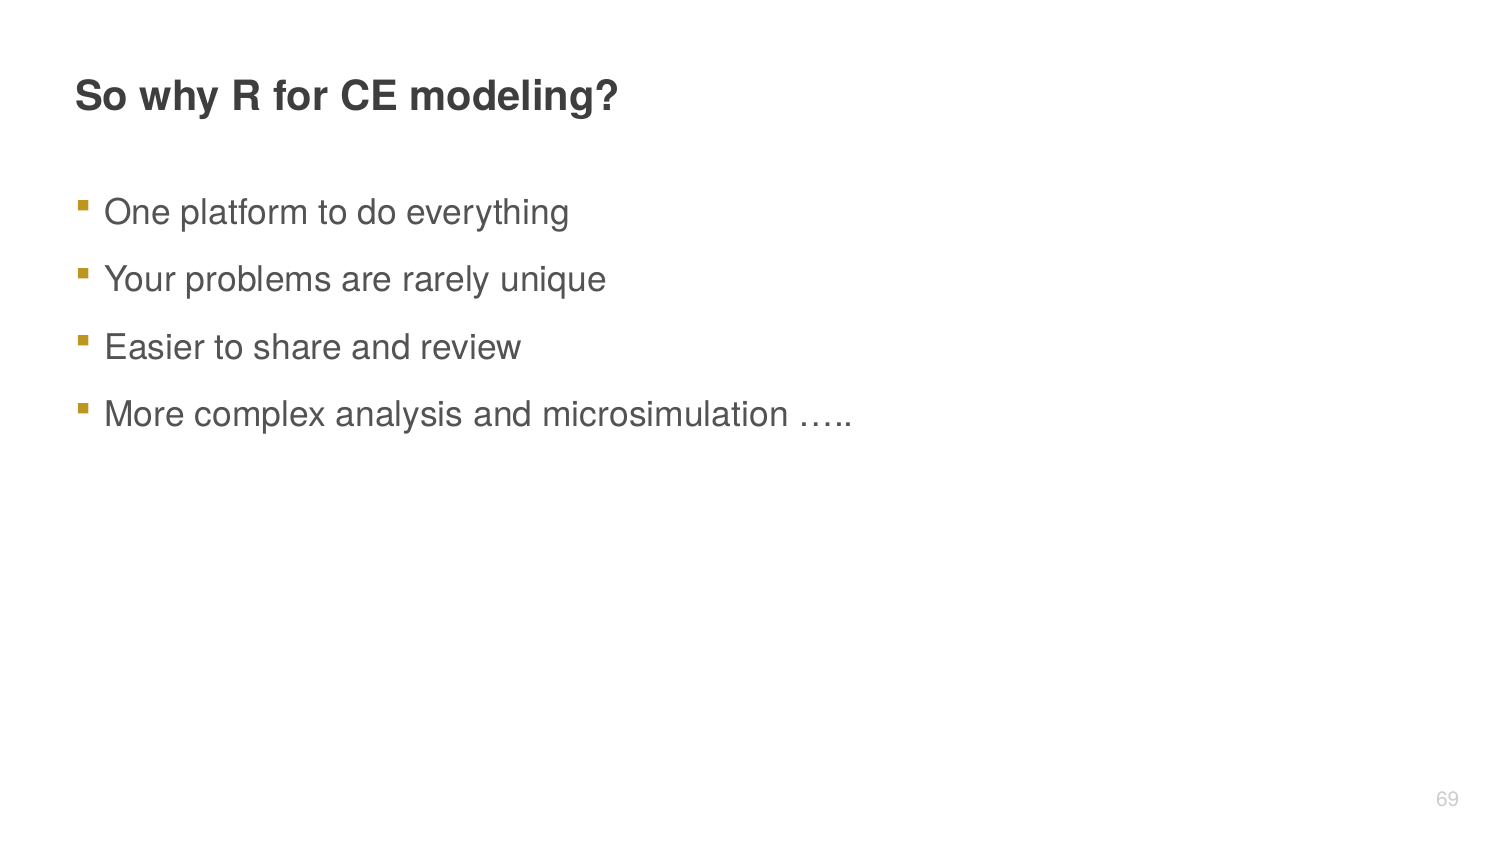

# So why R for CE modeling?
One platform to do everything
Your problems are rarely unique
Easier to share and review
More complex analysis and microsimulation …..
69